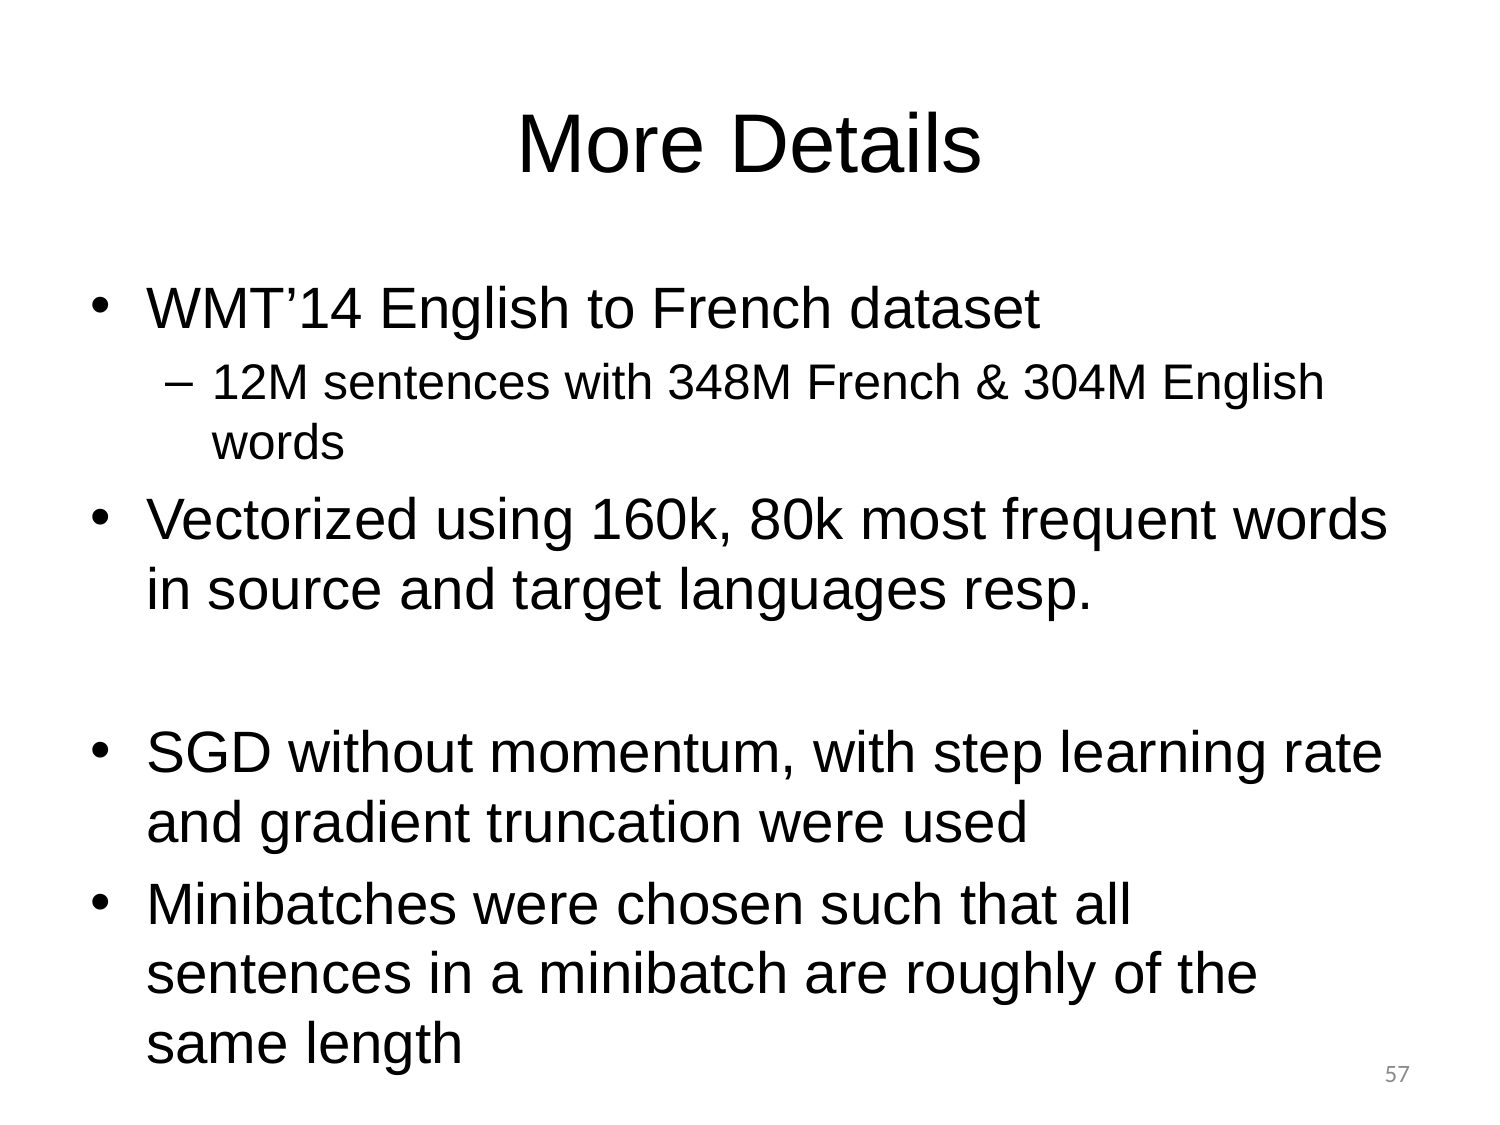

# More Details
WMT’14 English to French dataset
12M sentences with 348M French & 304M English words
Vectorized using 160k, 80k most frequent words in source and target languages resp.

SGD without momentum, with step learning rate and gradient truncation were used
Minibatches were chosen such that all sentences in a minibatch are roughly of the same length

57